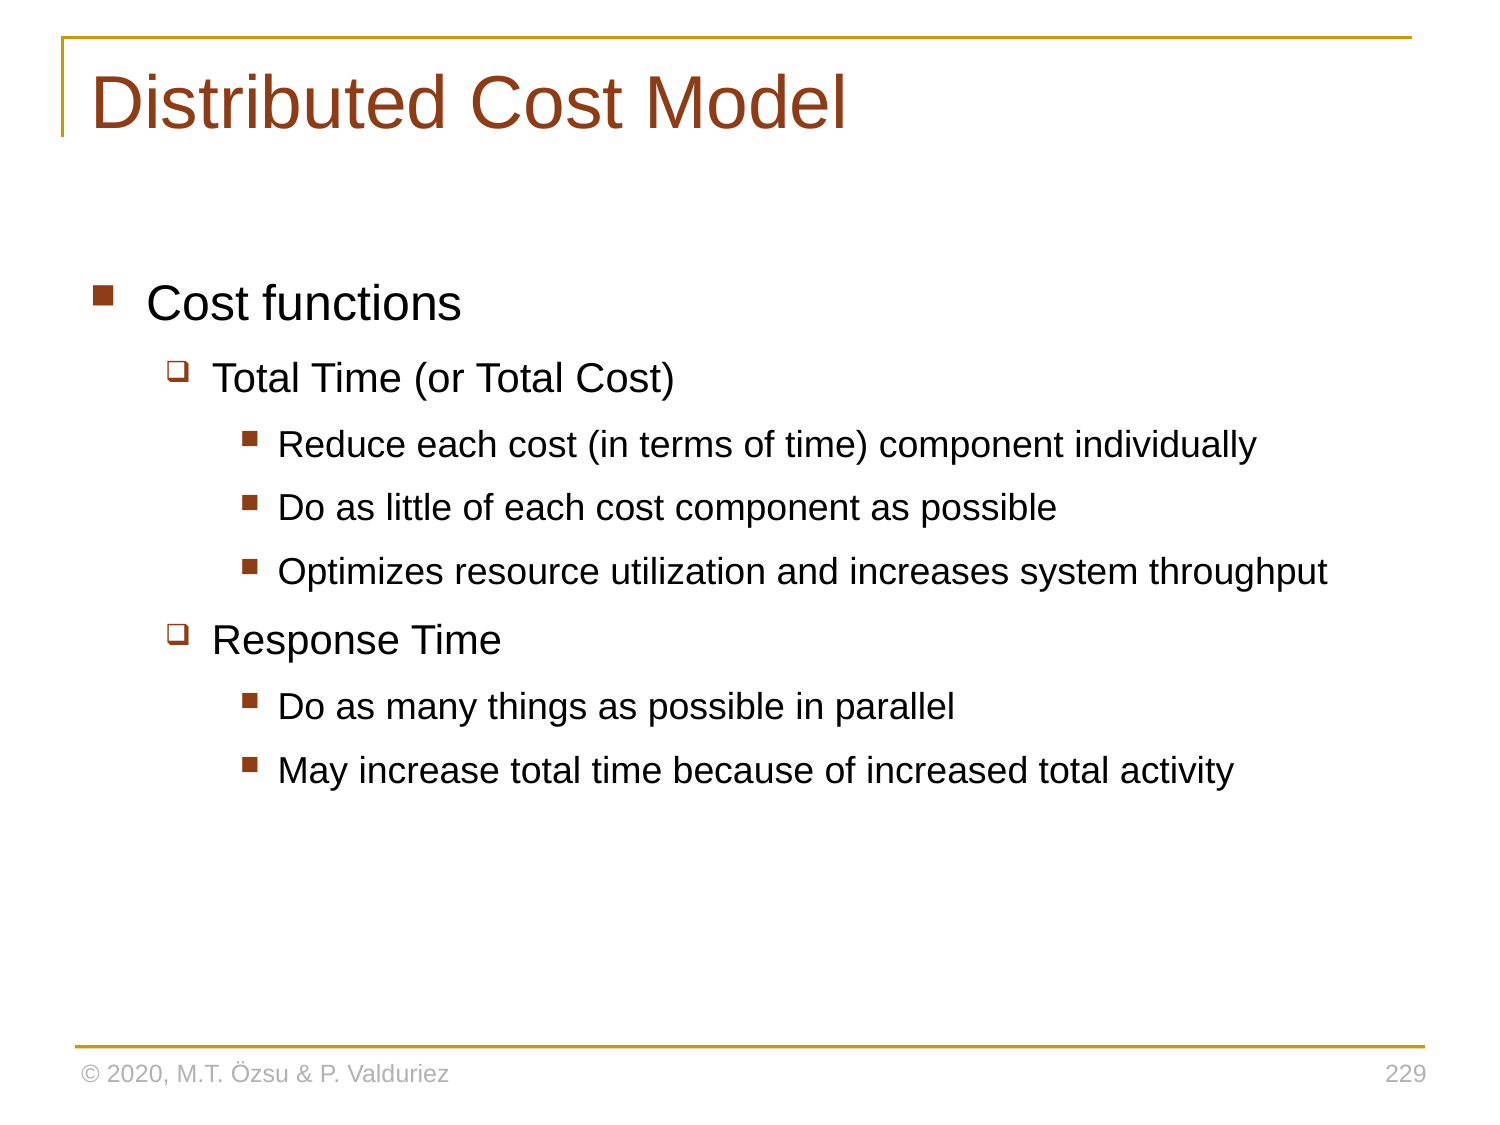

# Distributed Cost Model
Cost functions
Total Time (or Total Cost)
Reduce each cost (in terms of time) component individually
Do as little of each cost component as possible
Optimizes resource utilization and increases system throughput
Response Time
Do as many things as possible in parallel
May increase total time because of increased total activity
© 2020, M.T. Özsu & P. Valduriez
229